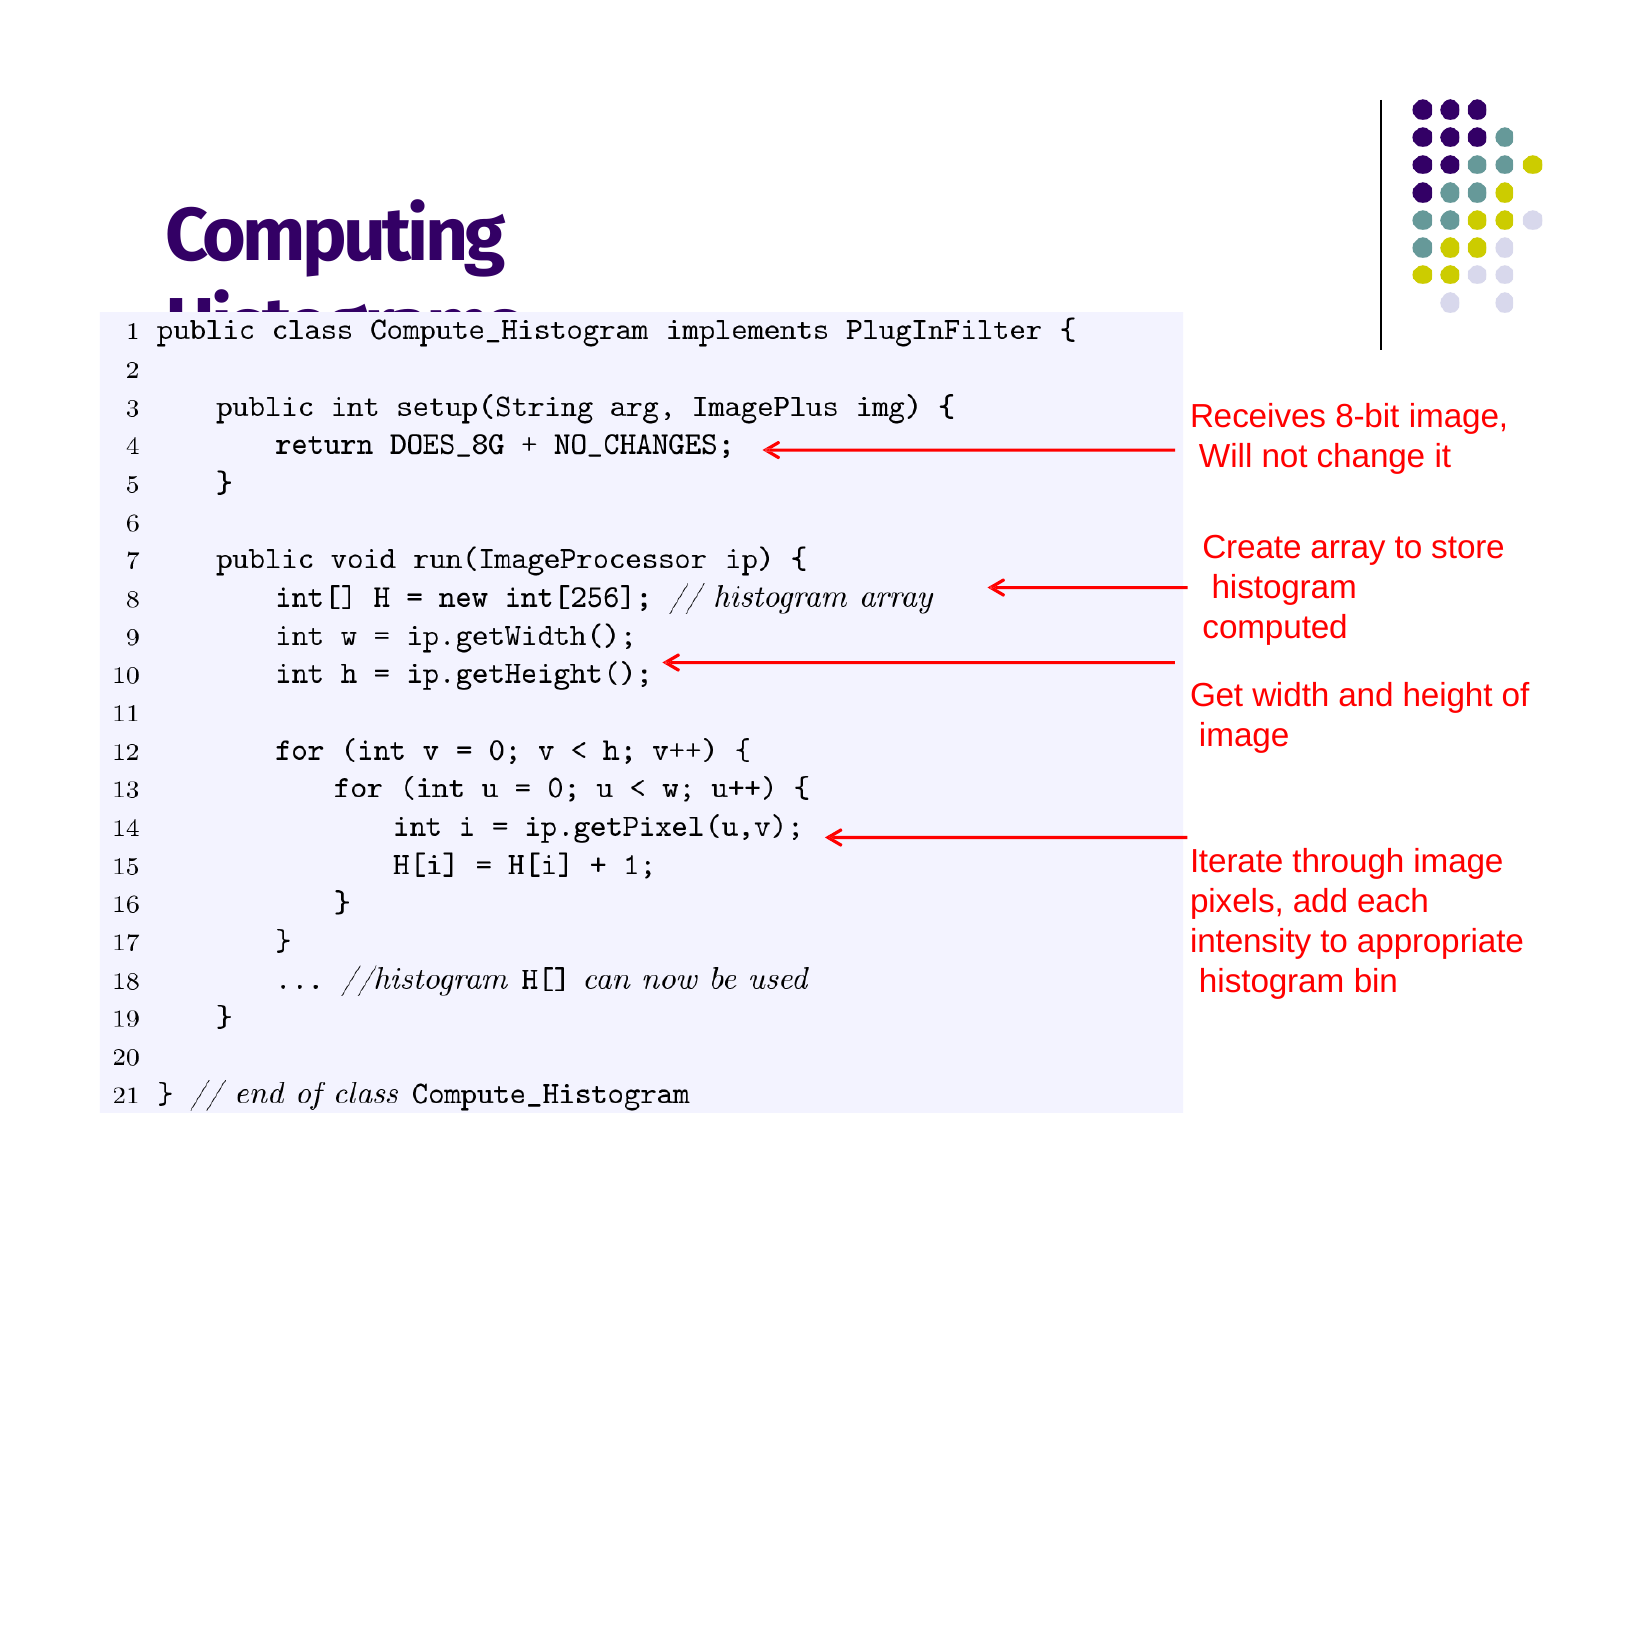

# Computing Histograms

Receives 8-bit image,  Will not change it

Create array to store  histogram computed
Get width and height of  image

Iterate through image  pixels, add each  intensity to appropriate  histogram bin